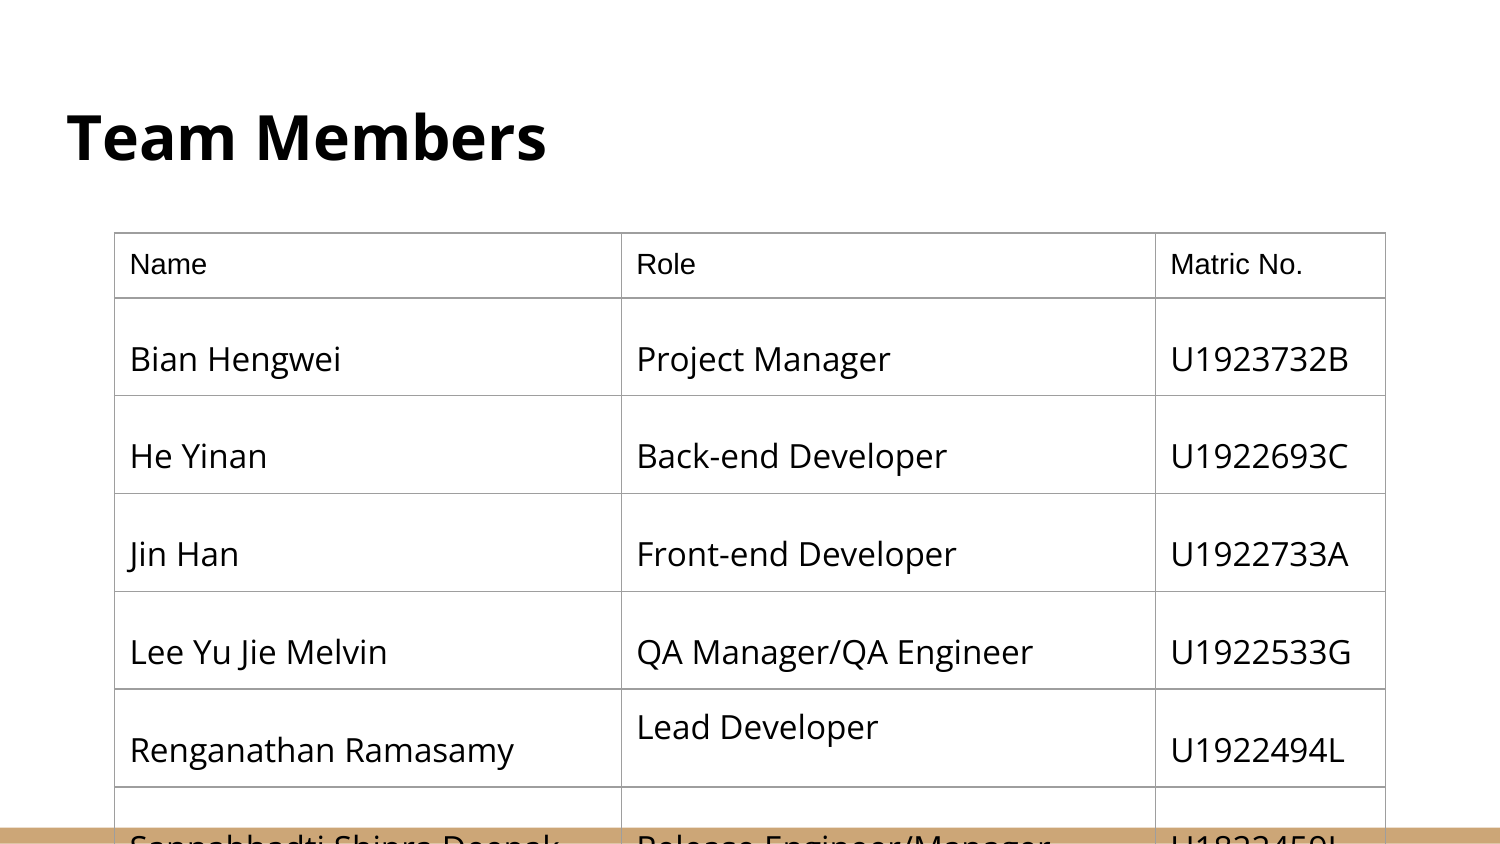

# Team Members
| Name | Role | Matric No. |
| --- | --- | --- |
| Bian Hengwei | Project Manager | U1923732B |
| He Yinan | Back-end Developer | U1922693C |
| Jin Han | Front-end Developer | U1922733A |
| Lee Yu Jie Melvin | QA Manager/QA Engineer | U1922533G |
| Renganathan Ramasamy | Lead Developer | U1922494L |
| Sannabhadti Shipra Deepak | Release Engineer/Manager | U1822459L |